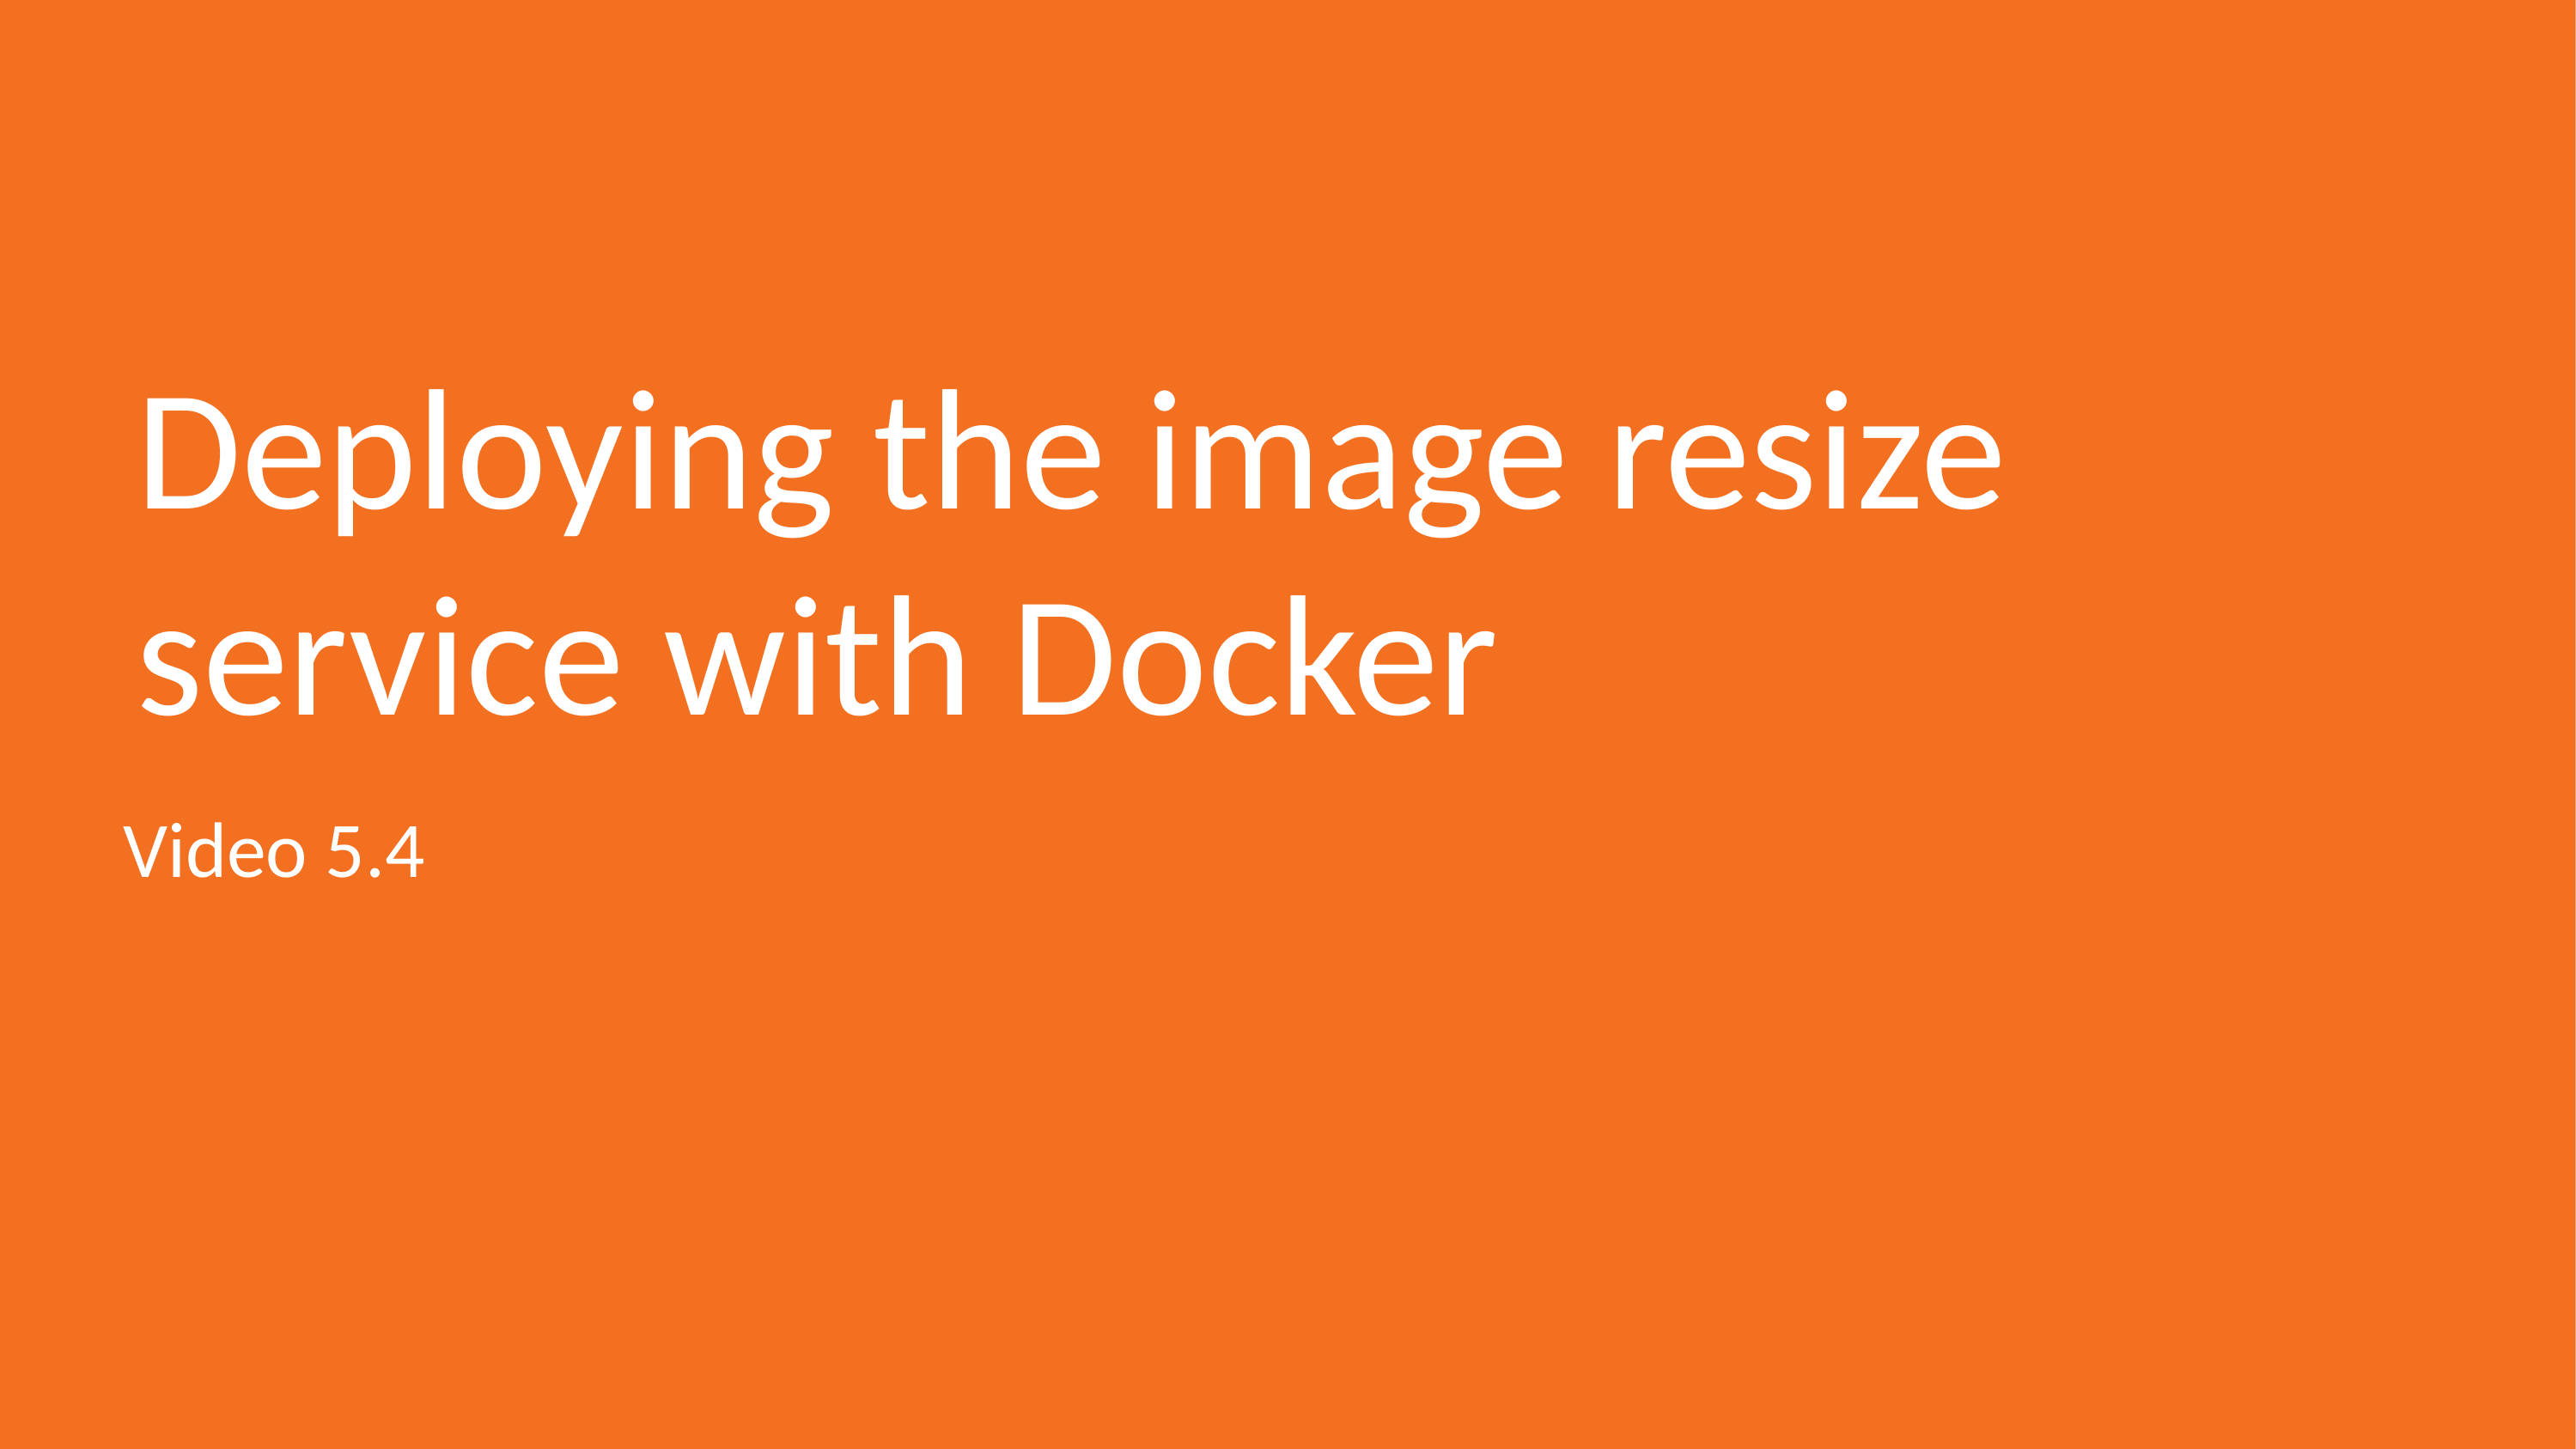

# Deploying the image resize service with Docker
Video 5.4